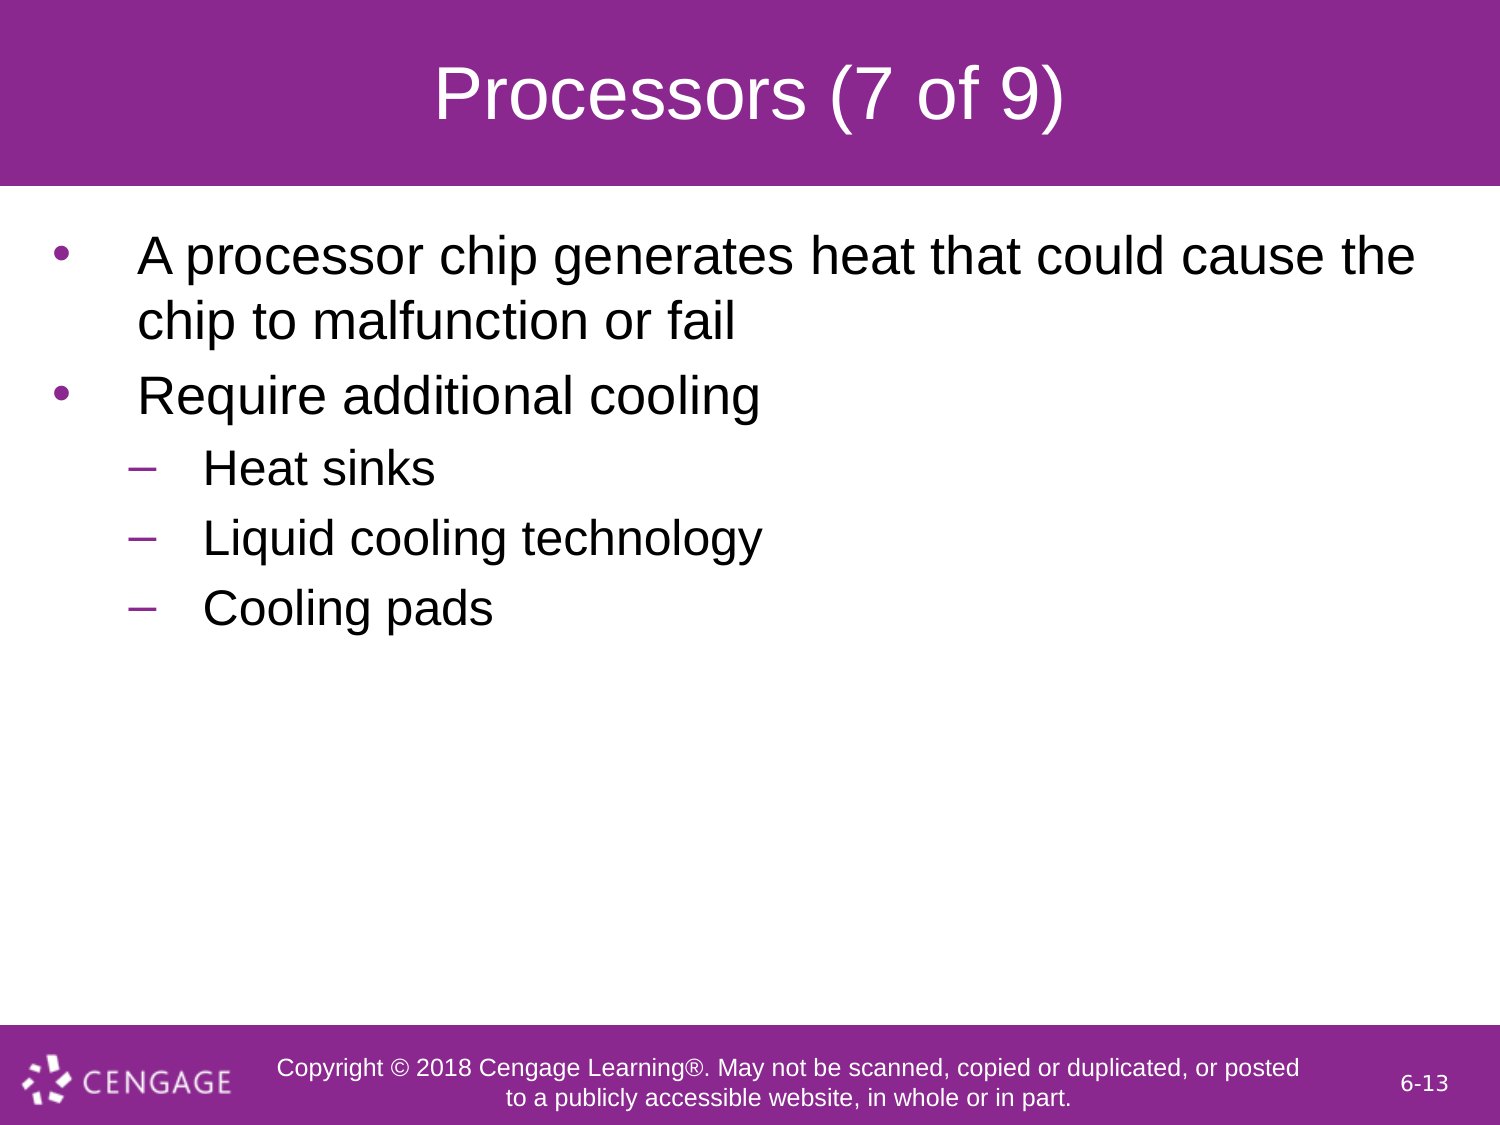

# Processors (7 of 9)
A processor chip generates heat that could cause the chip to malfunction or fail
Require additional cooling
Heat sinks
Liquid cooling technology
Cooling pads